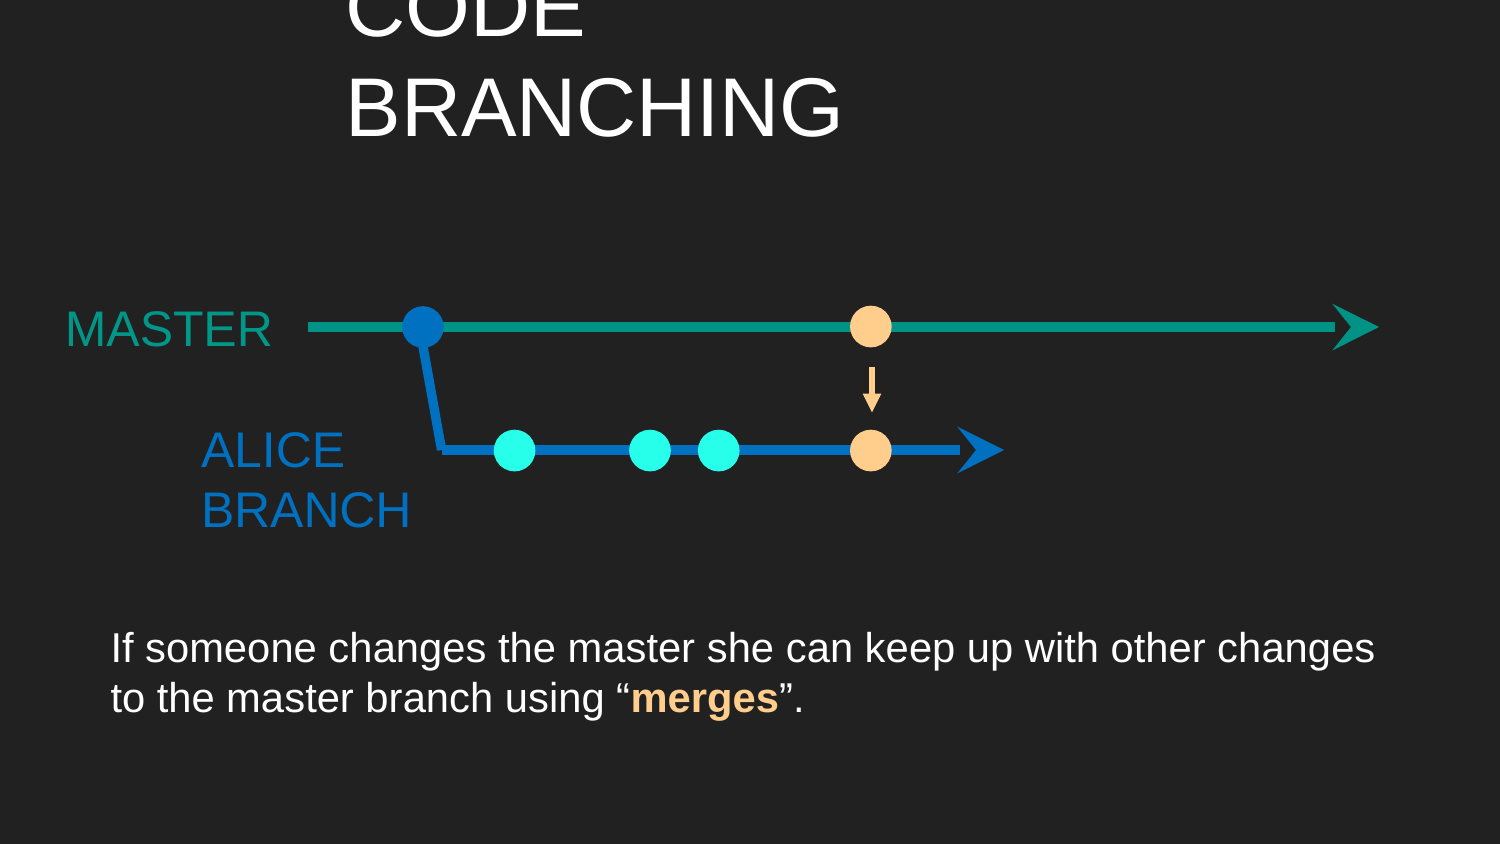

# CODE BRANCHING
MASTER

ALICE BRANCH

If someone changes the master she can keep up with other changes to the master branch using “merges”.